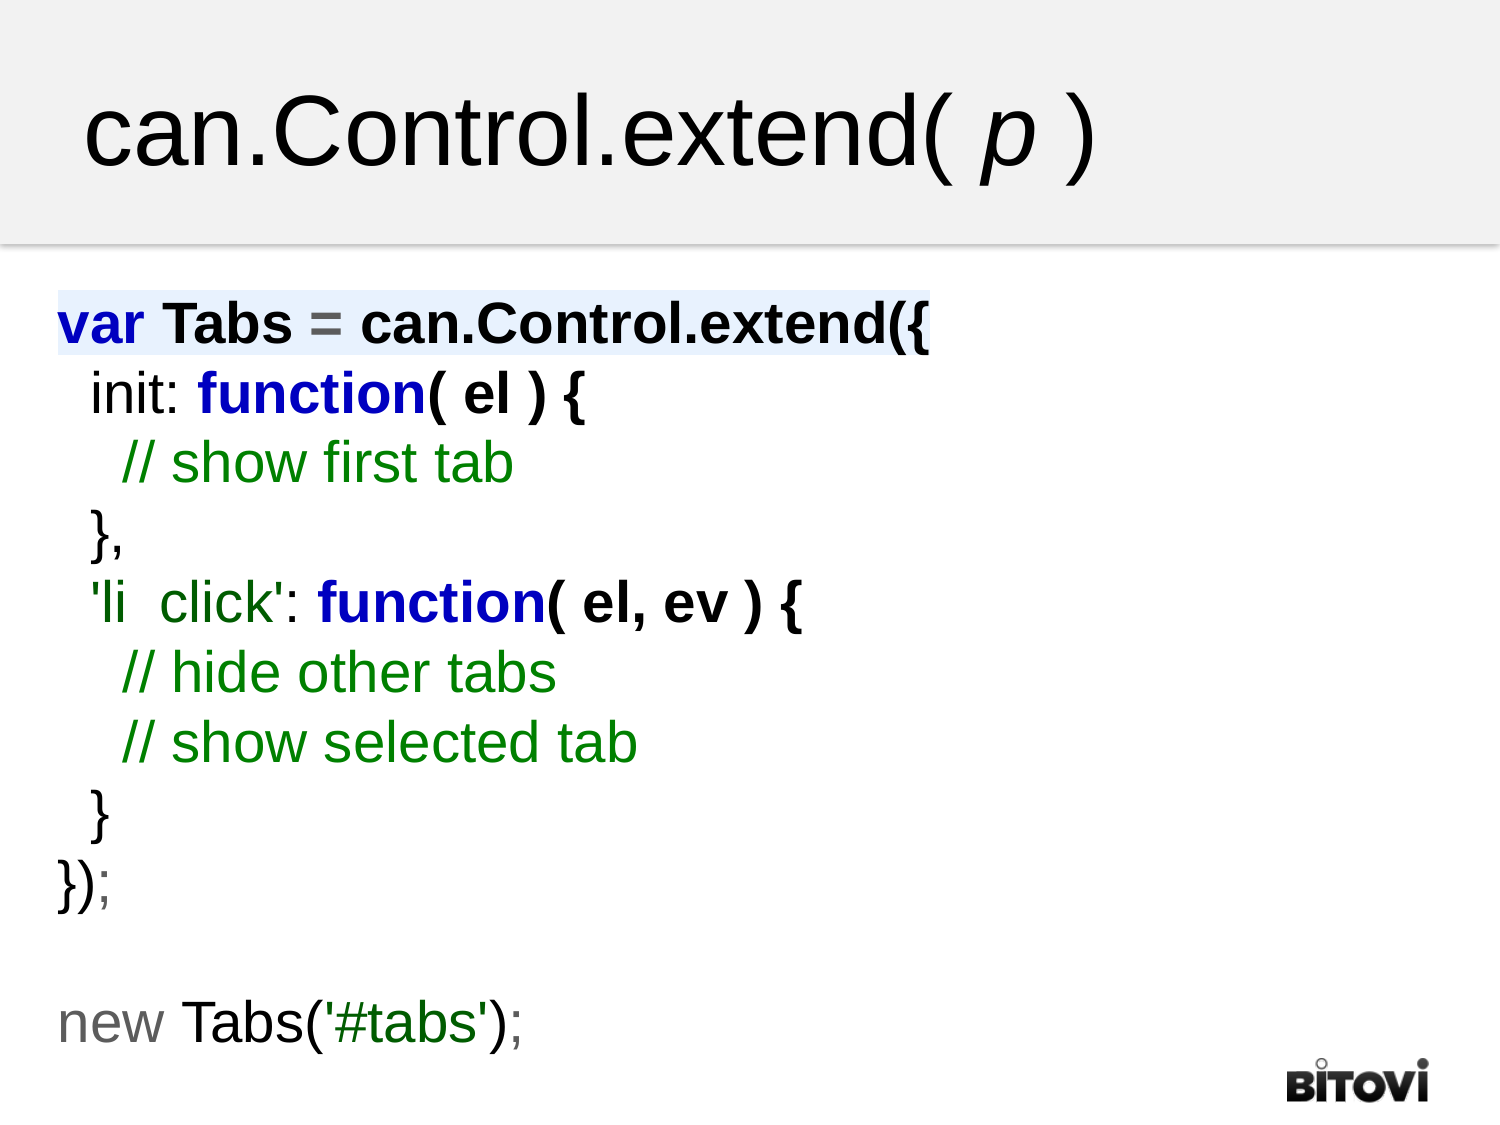

can.Control.extend( p )
var Tabs = can.Control.extend({
  init: function( el ) {
    // show first tab
  },
  'li  click': function( el, ev ) {
    // hide other tabs
    // show selected tab
  }
});

new Tabs('#tabs');